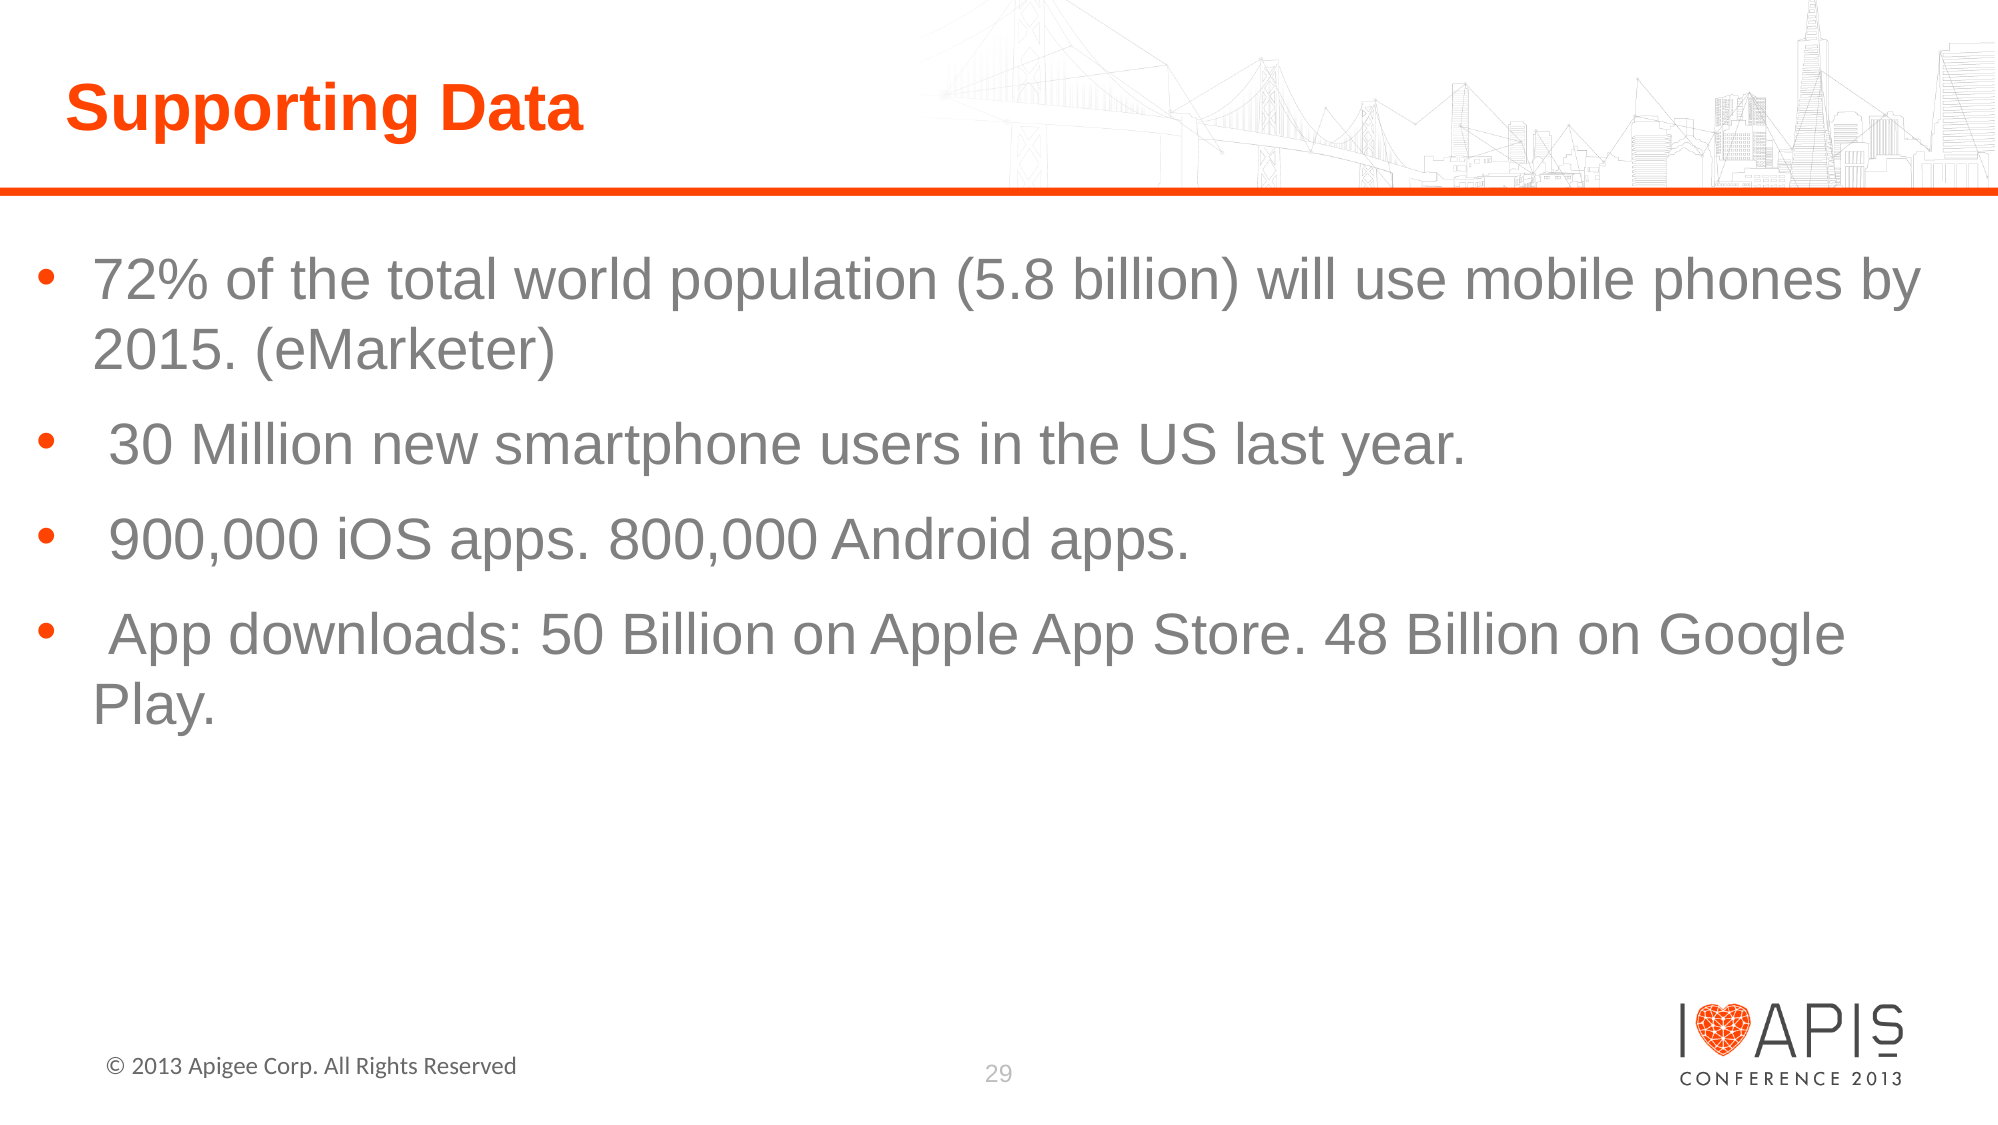

# Supporting Data
72% of the total world population (5.8 billion) will use mobile phones by 2015. (eMarketer)
 30 Million new smartphone users in the US last year.
 900,000 iOS apps. 800,000 Android apps.
 App downloads: 50 Billion on Apple App Store. 48 Billion on Google Play.

29